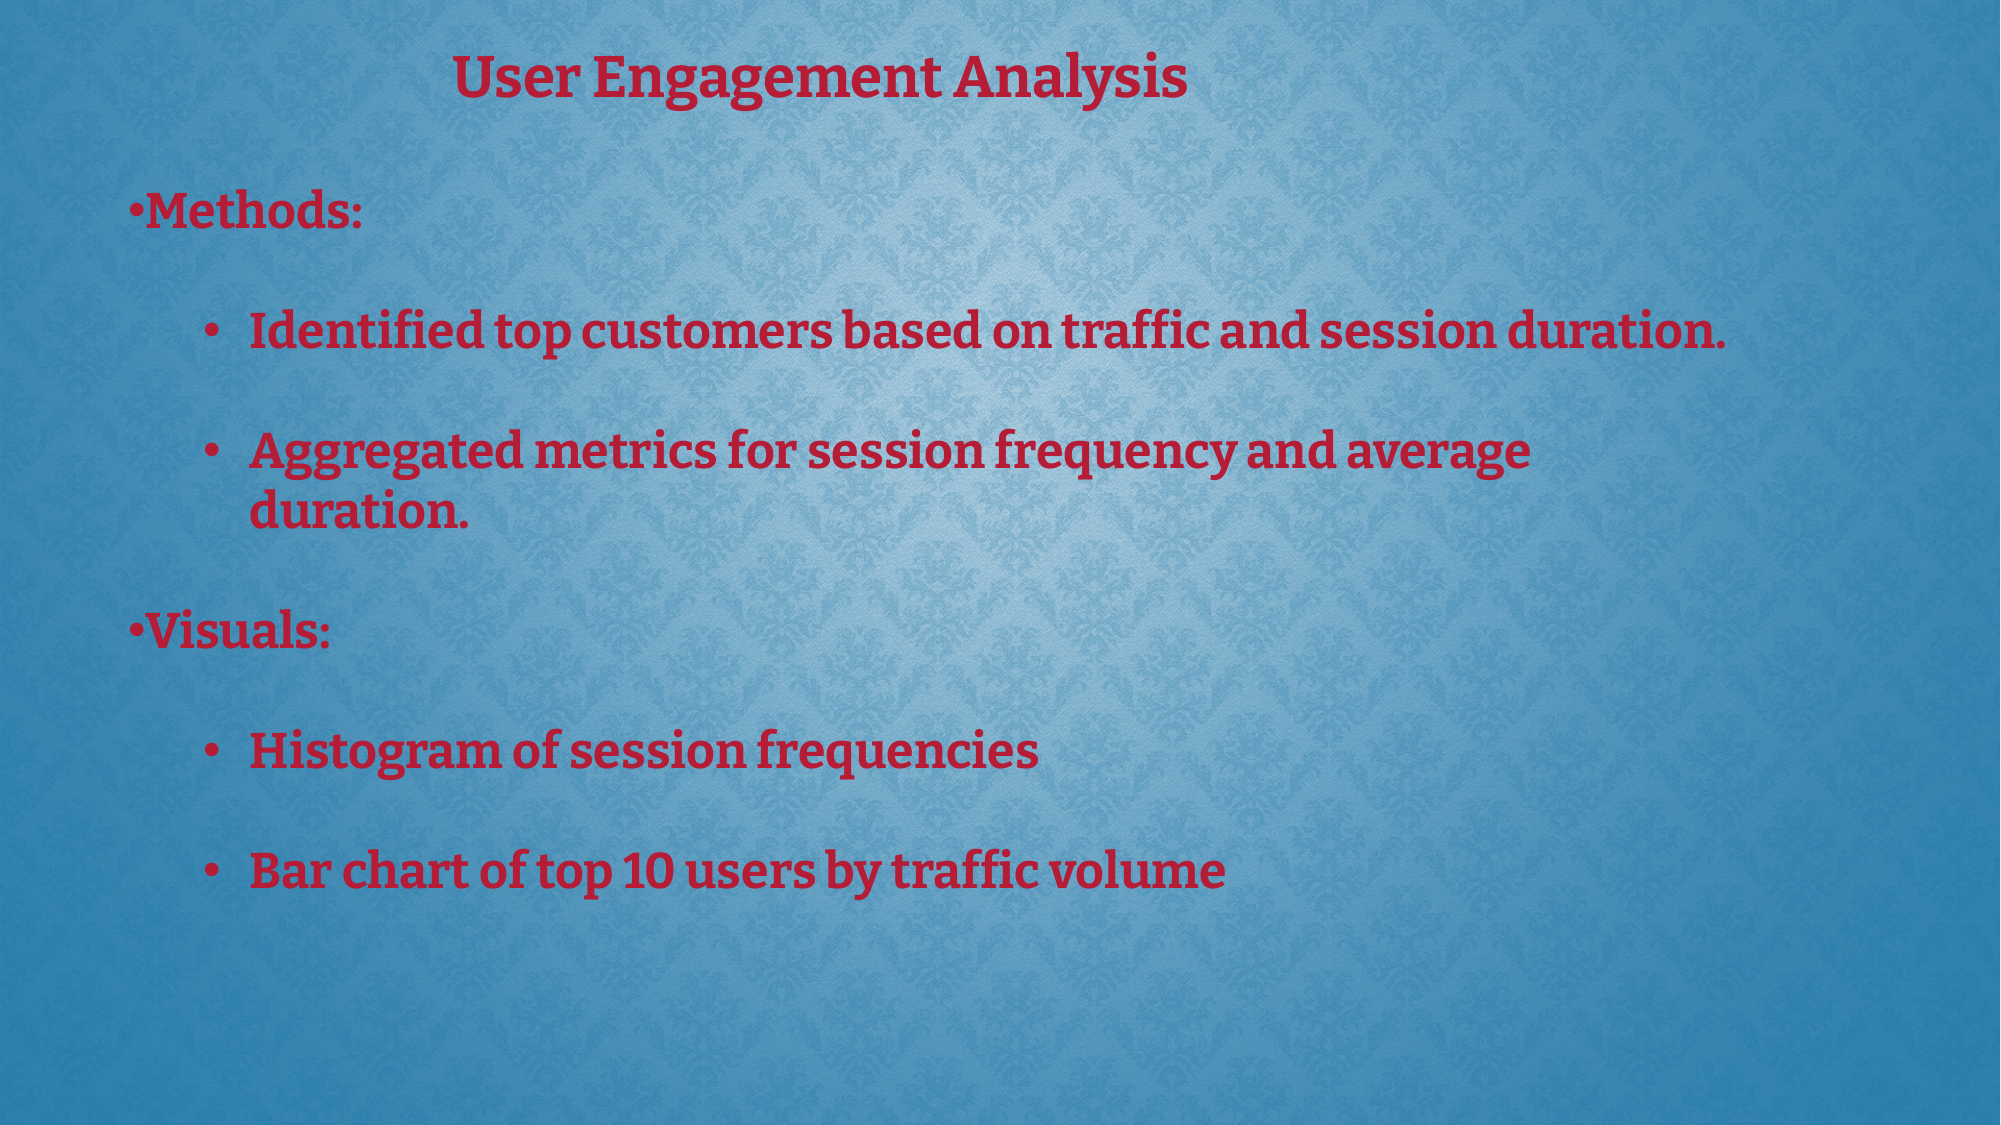

User Engagement Analysis

Methods:

Identified top customers based on traffic and session duration.

Aggregated metrics for session frequency and average duration.

Visuals:

Histogram of session frequencies

Bar chart of top 10 users by traffic volume